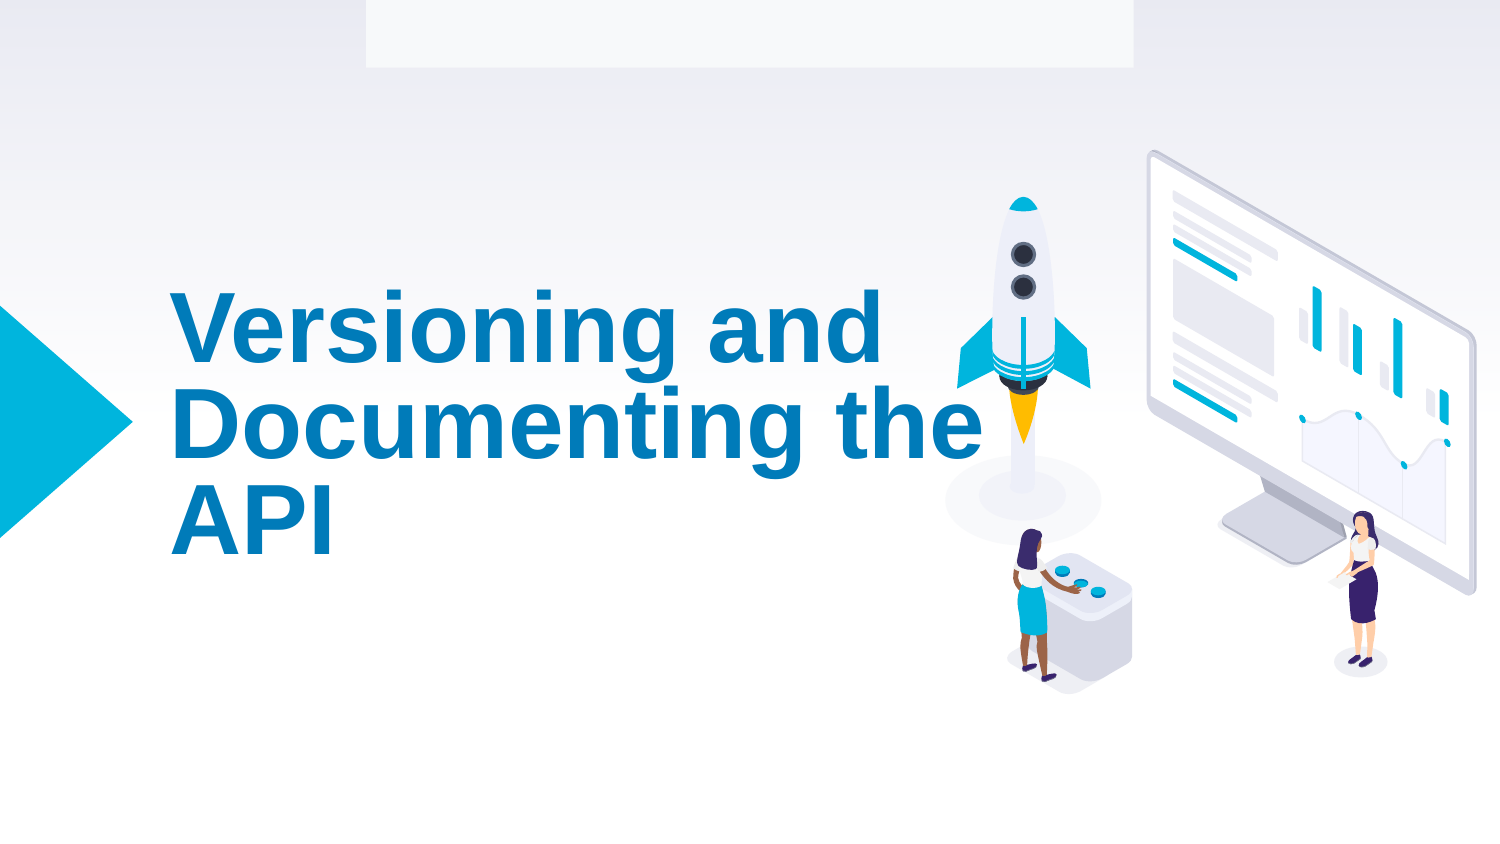

Environment Configuration and Account Setup

# Versioning and Documenting the API